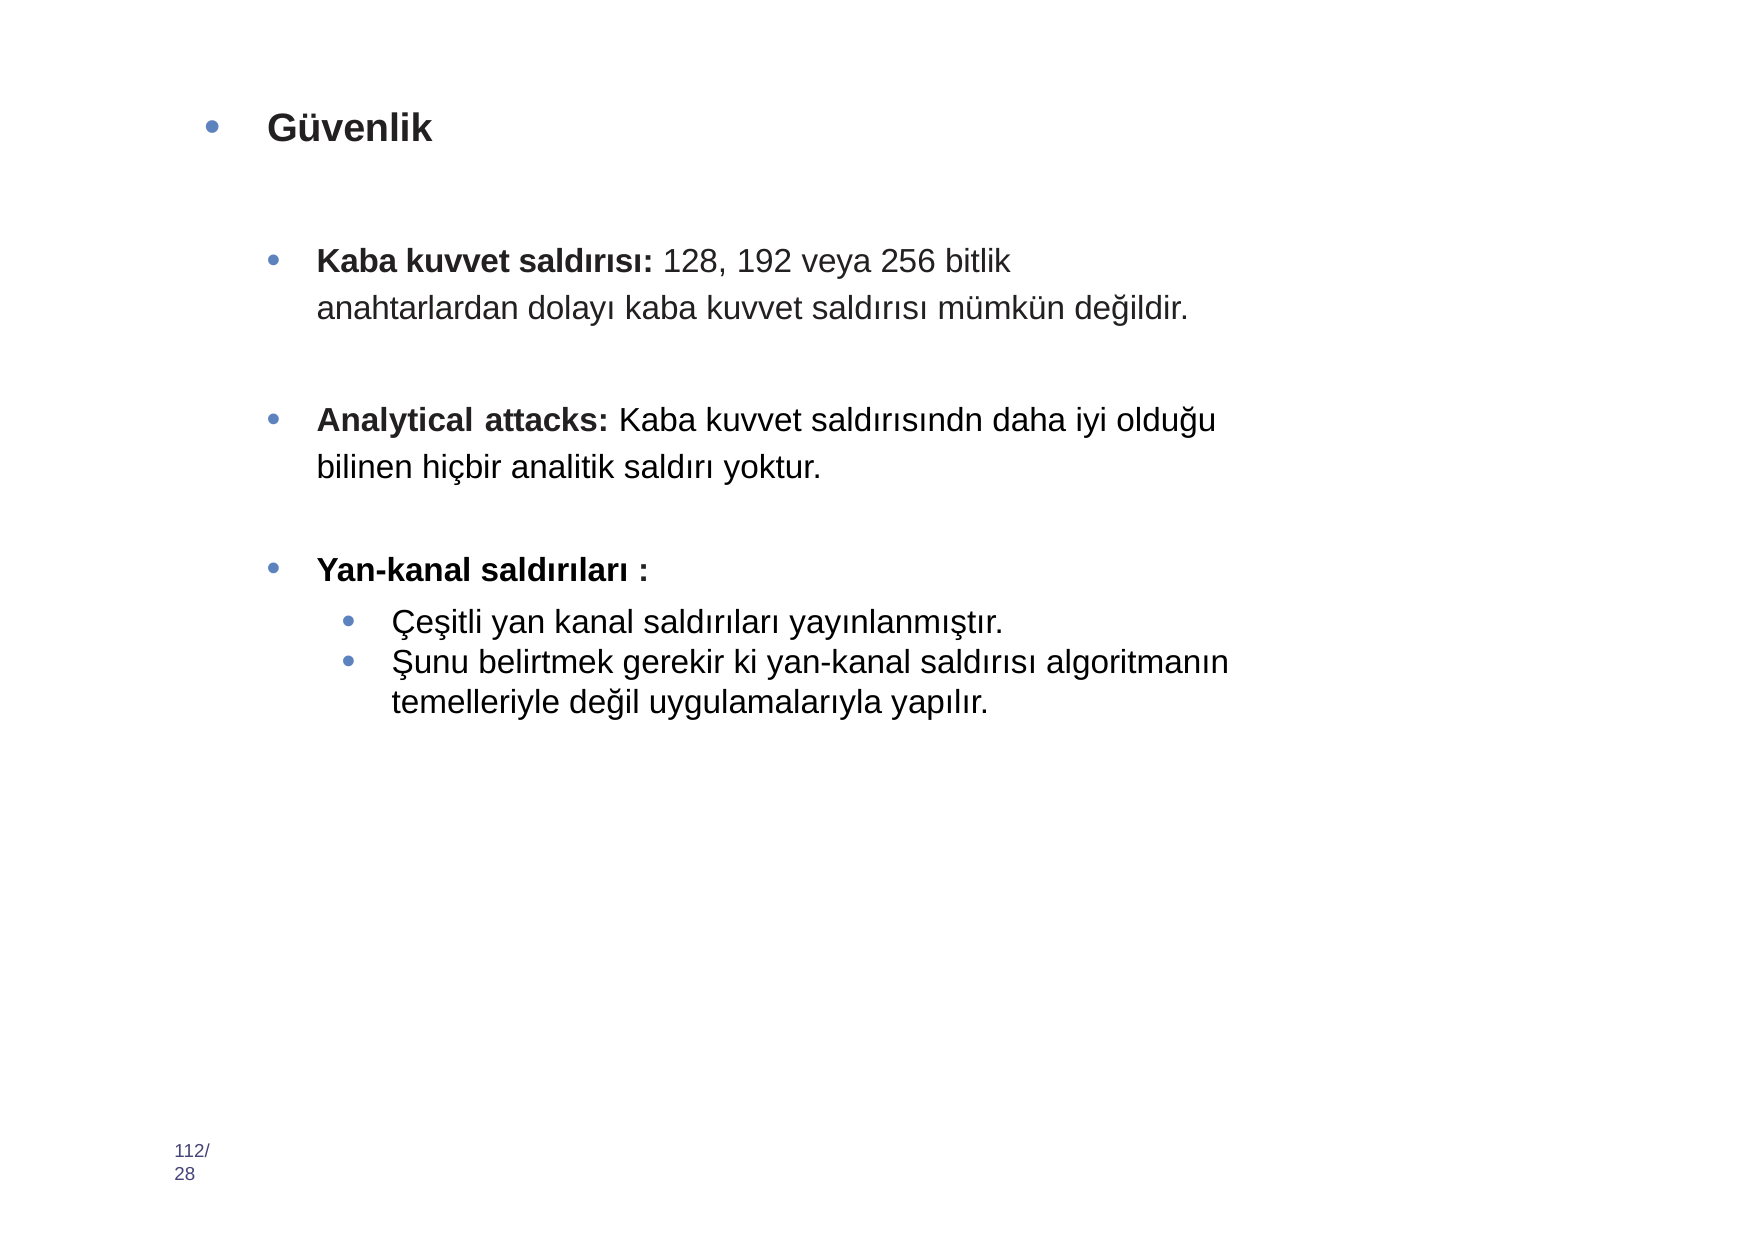

Güvenlik
Kaba kuvvet saldırısı: 128, 192 veya 256 bitlik anahtarlardan dolayı kaba kuvvet saldırısı mümkün değildir.

Analytical attacks: Kaba kuvvet saldırısındn daha iyi olduğu bilinen hiçbir analitik saldırı yoktur.

Yan-kanal saldırıları :

Çeşitli yan kanal saldırıları yayınlanmıştır.
Şunu belirtmek gerekir ki yan-kanal saldırısı algoritmanın temelleriyle değil uygulamalarıyla yapılır.
112/28